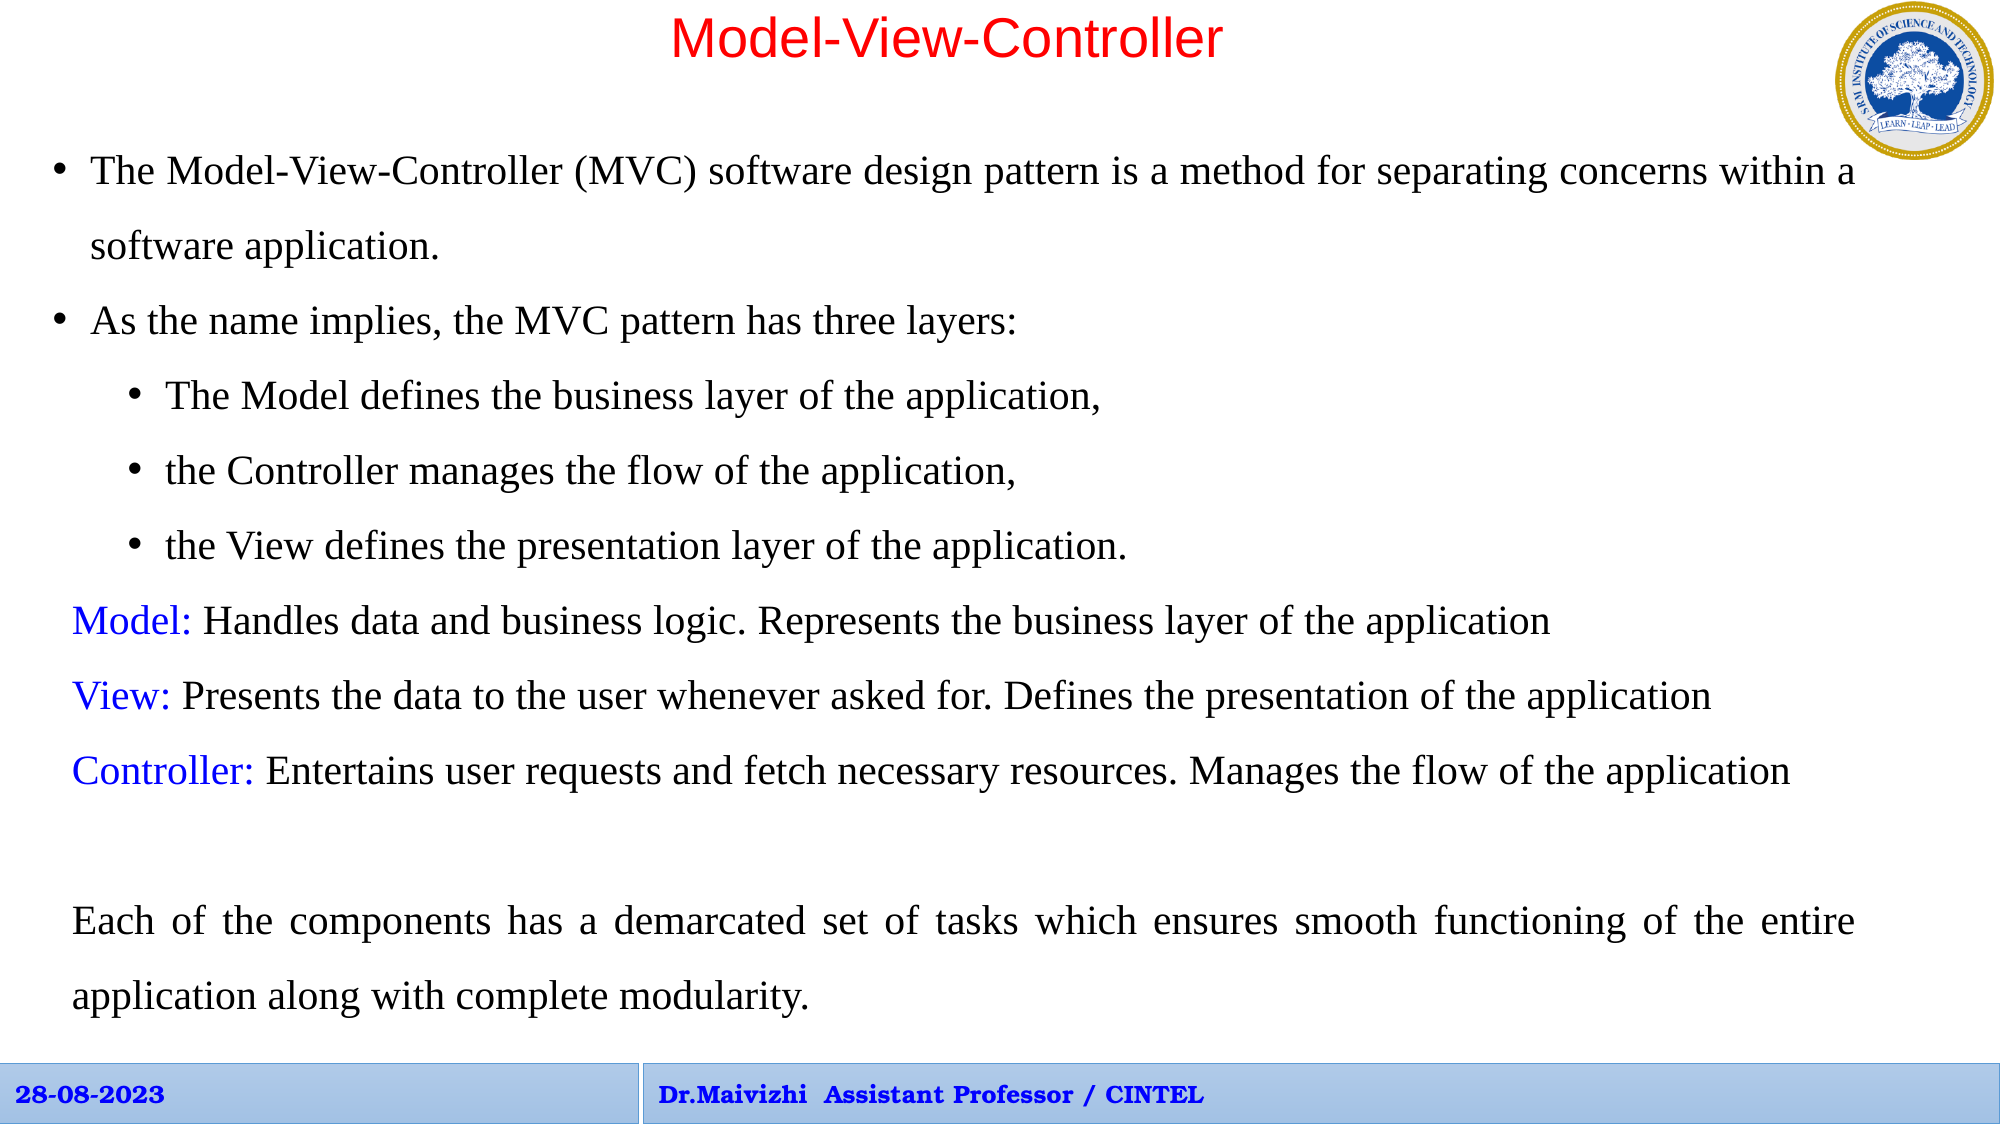

Model-View-Controller
The Model-View-Controller (MVC) software design pattern is a method for separating concerns within a software application.
As the name implies, the MVC pattern has three layers:
The Model defines the business layer of the application,
the Controller manages the flow of the application,
the View defines the presentation layer of the application.
Model: Handles data and business logic. Represents the business layer of the application
View: Presents the data to the user whenever asked for. Defines the presentation of the application
Controller: Entertains user requests and fetch necessary resources. Manages the flow of the application

Each of the components has a demarcated set of tasks which ensures smooth functioning of the entire application along with complete modularity.
Dr.Maivizhi  Assistant Professor / CINTEL

28-08-2023
APP Faculties - CINTEL
99
99
28-08-2023